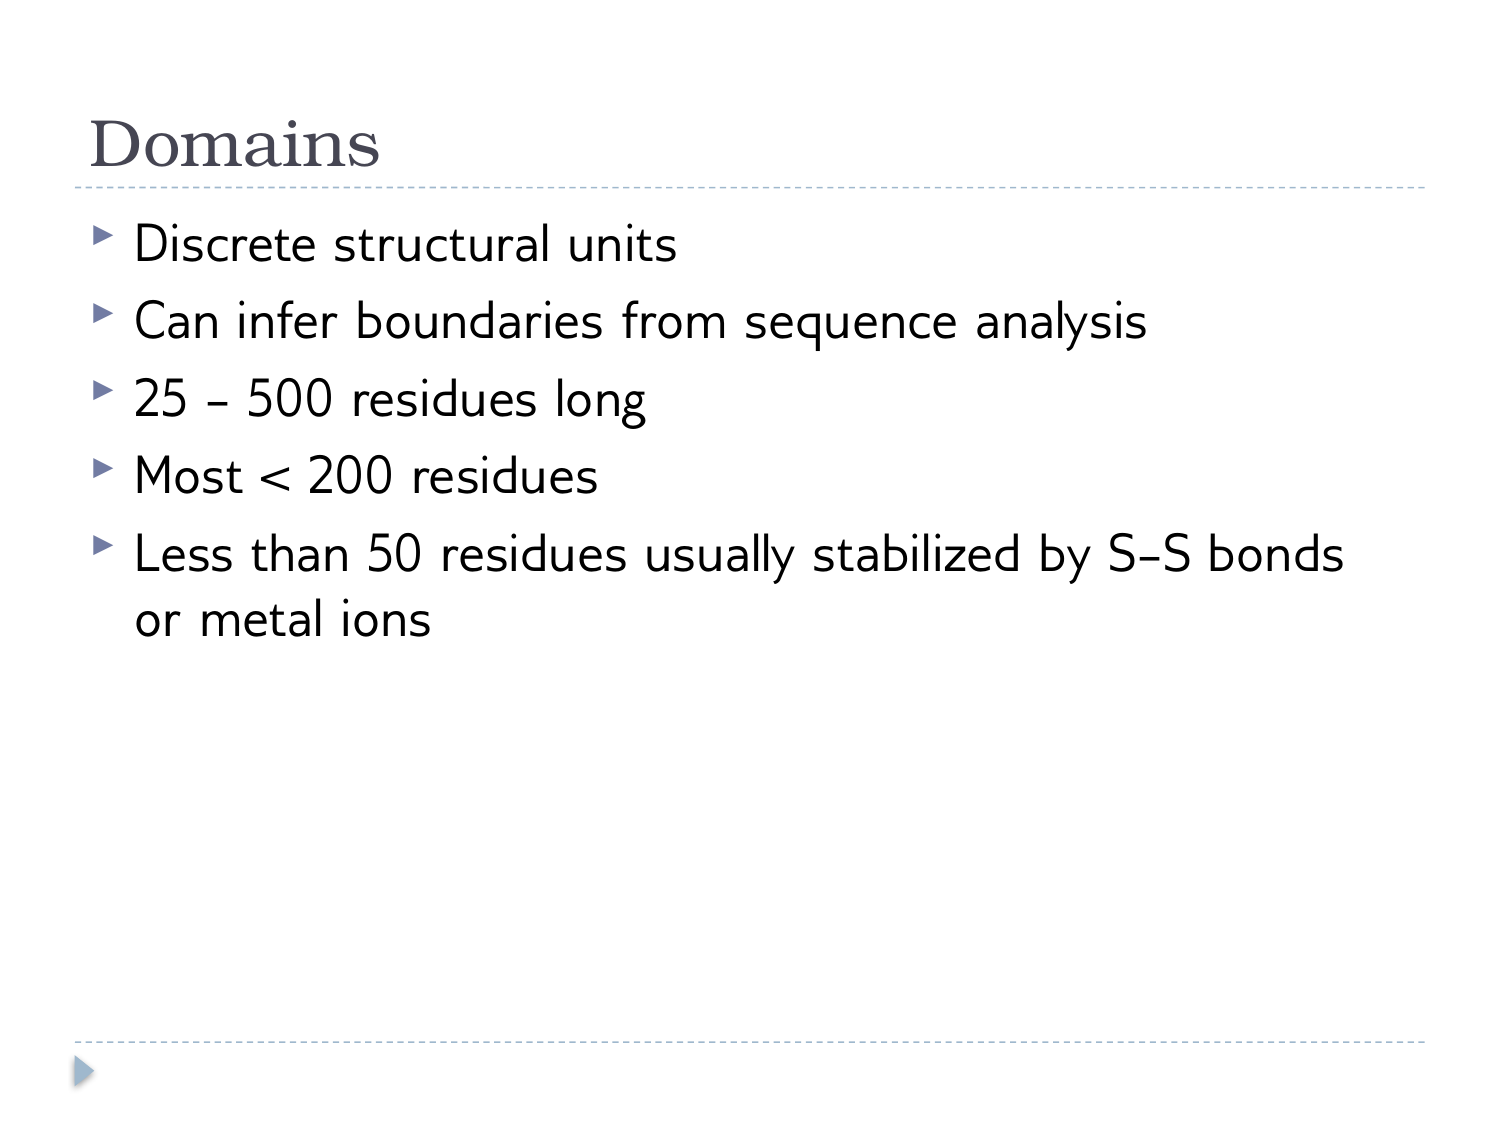

# Domains
Discrete structural units
Can infer boundaries from sequence analysis
25 – 500 residues long
Most < 200 residues
Less than 50 residues usually stabilized by S–S bonds or metal ions